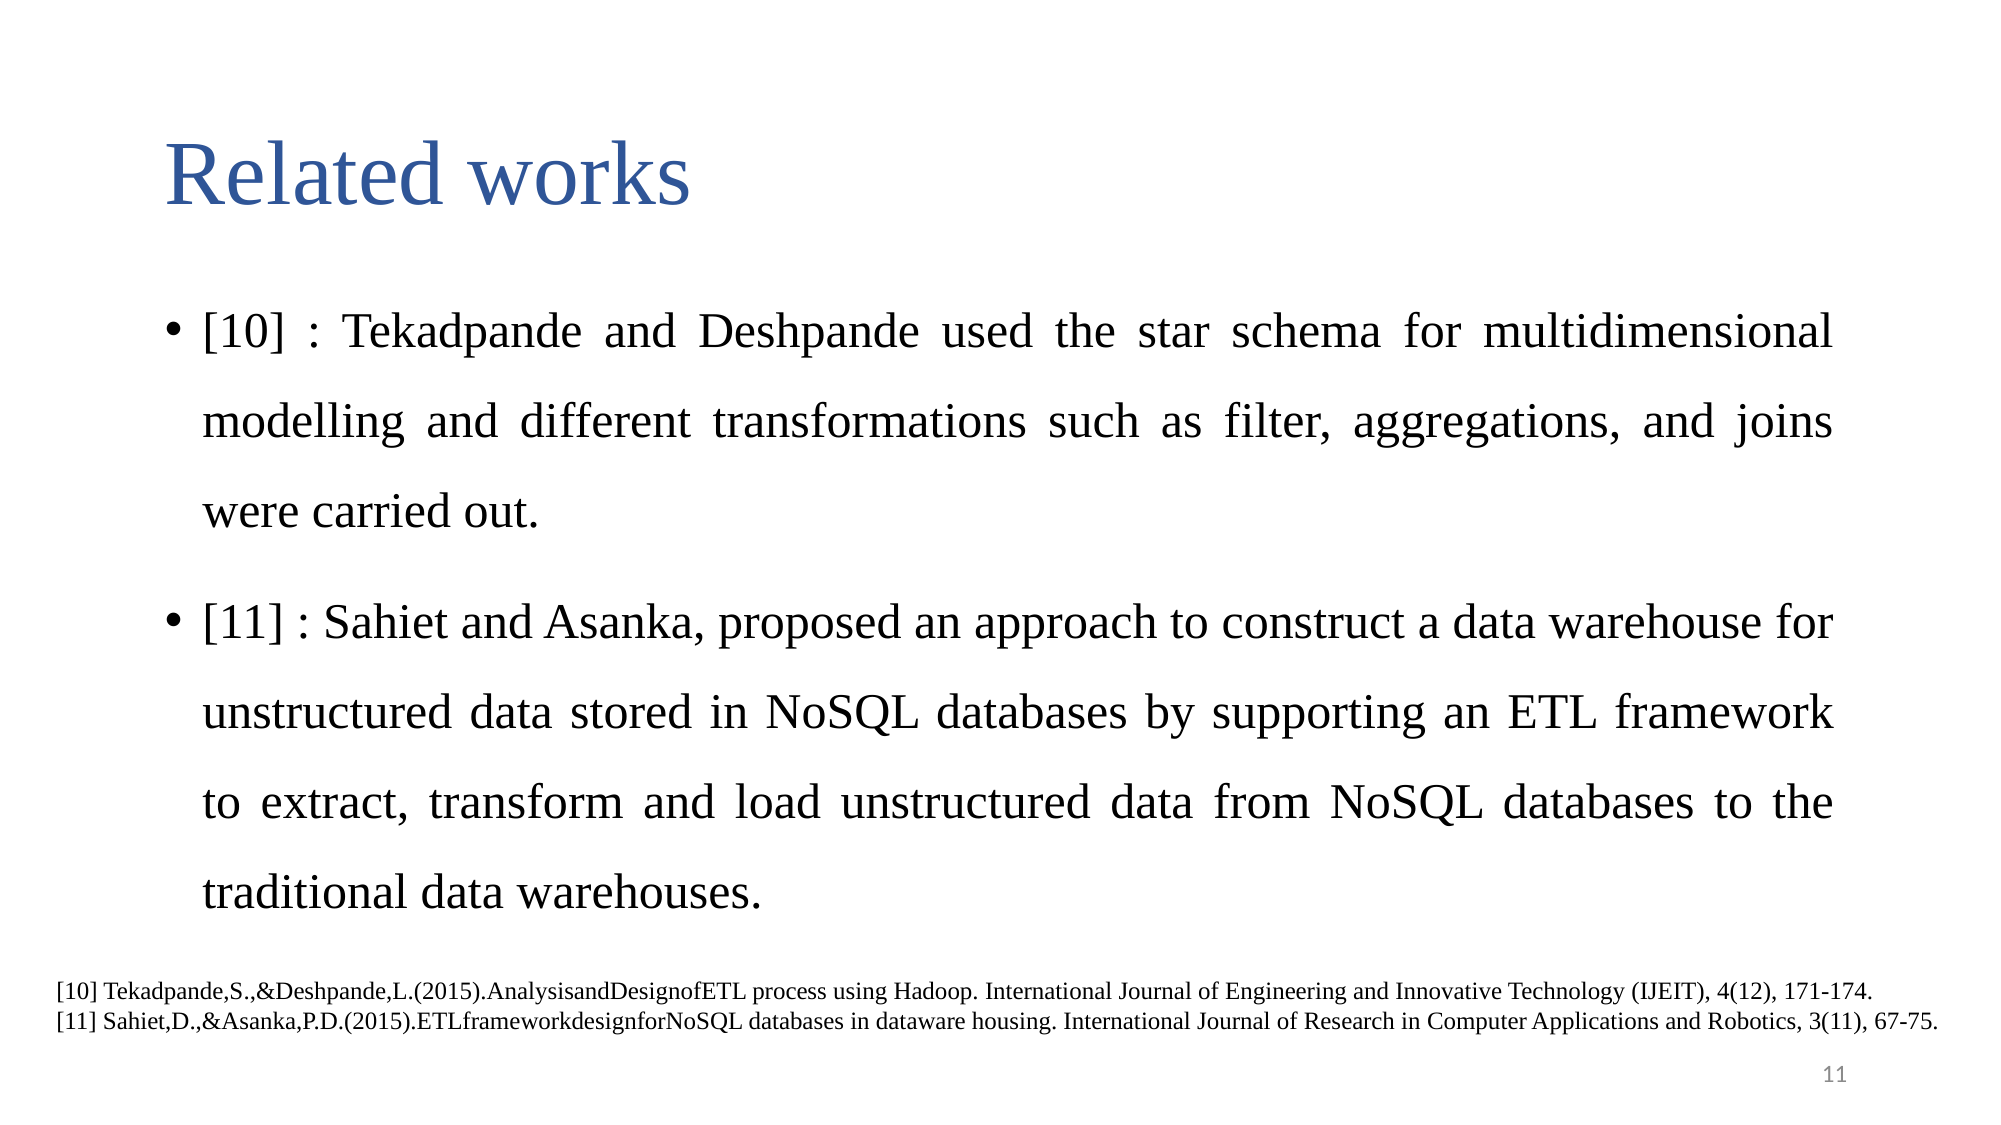

# Related works
[10] : Tekadpande and Deshpande used the star schema for multidimensional modelling and different transformations such as filter, aggregations, and joins were carried out.
[11] : Sahiet and Asanka, proposed an approach to construct a data warehouse for unstructured data stored in NoSQL databases by supporting an ETL framework to extract, transform and load unstructured data from NoSQL databases to the traditional data warehouses.
[10] Tekadpande,S.,&Deshpande,L.(2015).AnalysisandDesignofETL process using Hadoop. International Journal of Engineering and Innovative Technology (IJEIT), 4(12), 171-174.
[11] Sahiet,D.,&Asanka,P.D.(2015).ETLframeworkdesignforNoSQL databases in dataware housing. International Journal of Research in Computer Applications and Robotics, 3(11), 67-75.
11